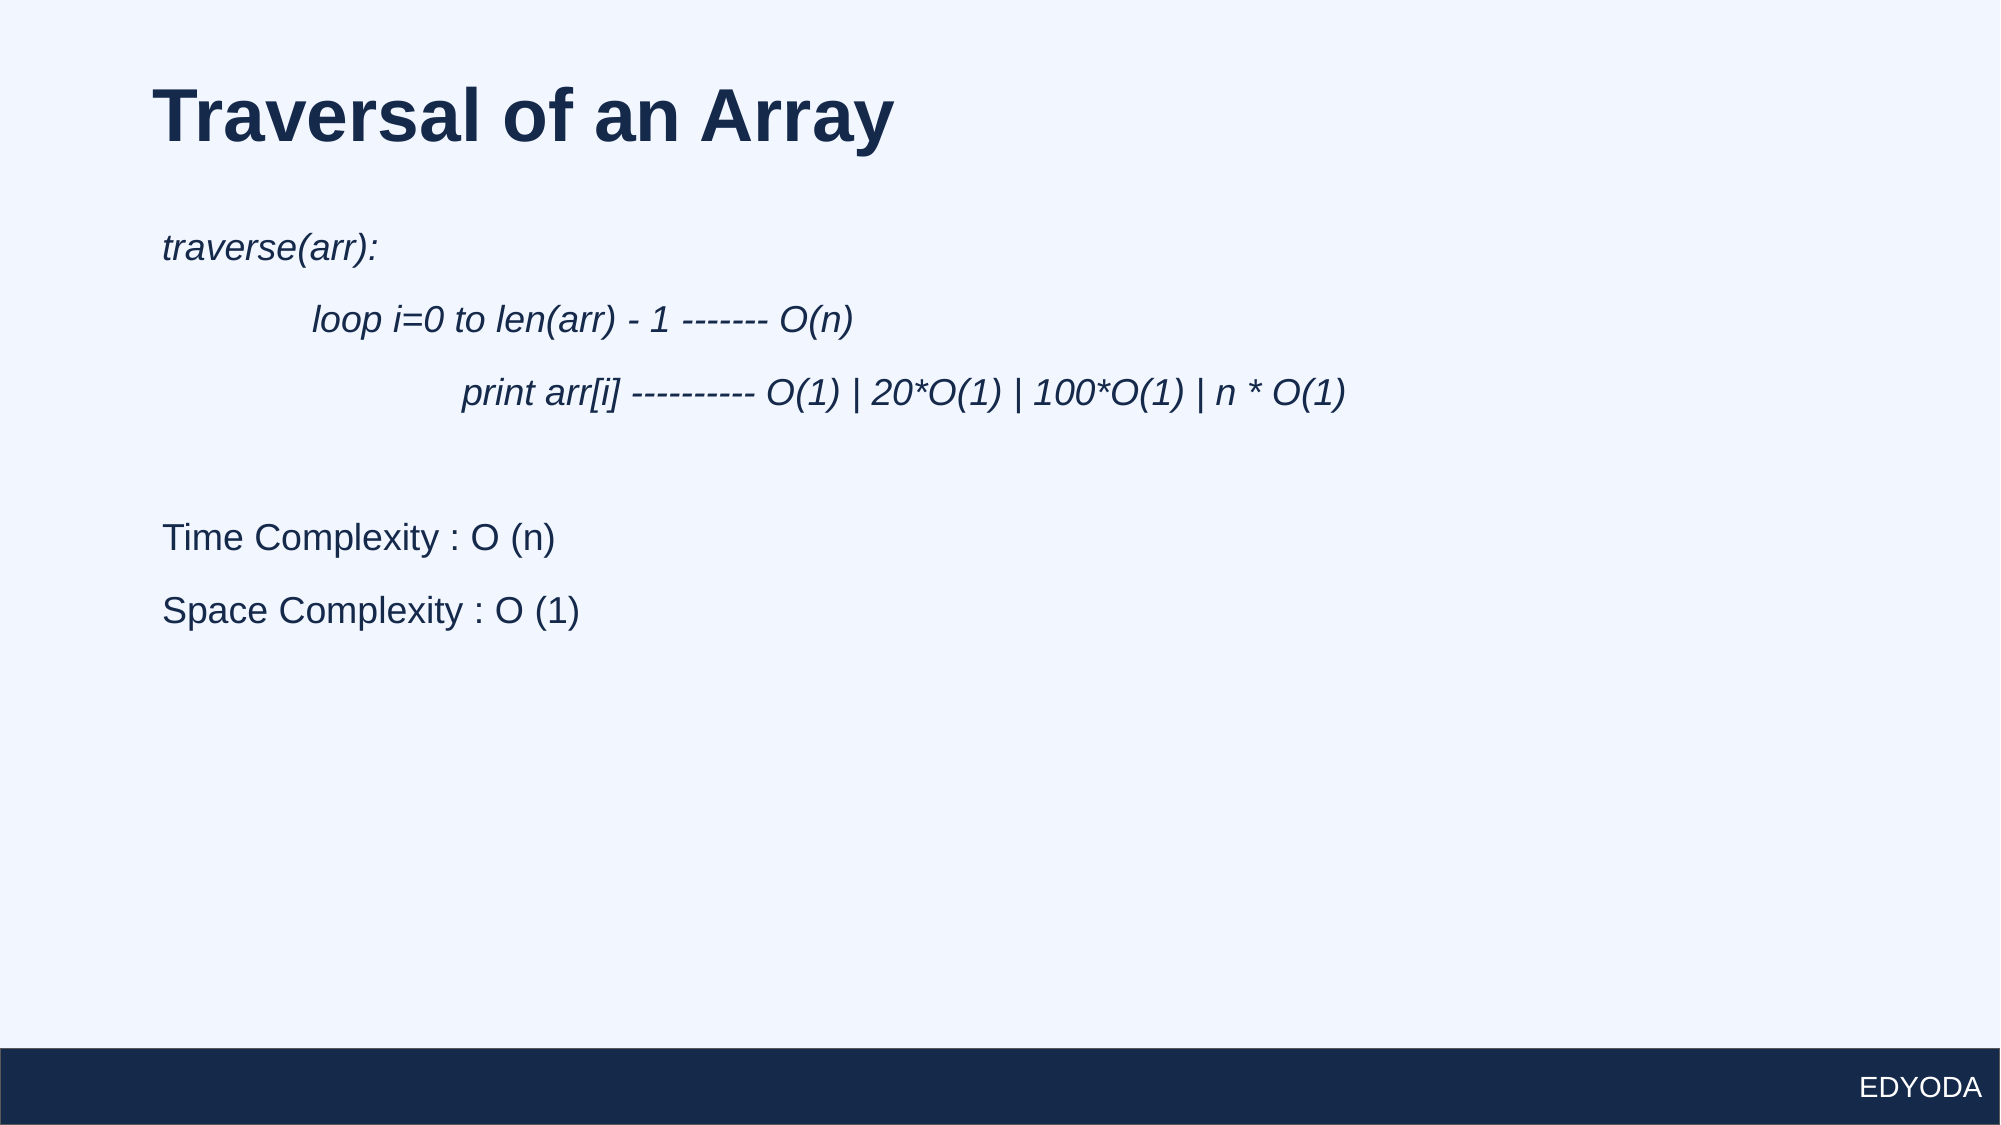

# Traversal of an Array
traverse(arr):
	loop i=0 to len(arr) - 1 ------- O(n)
		print arr[i] ---------- O(1) | 20*O(1) | 100*O(1) | n * O(1)

Time Complexity : O (n)
Space Complexity : O (1)

EDYODA